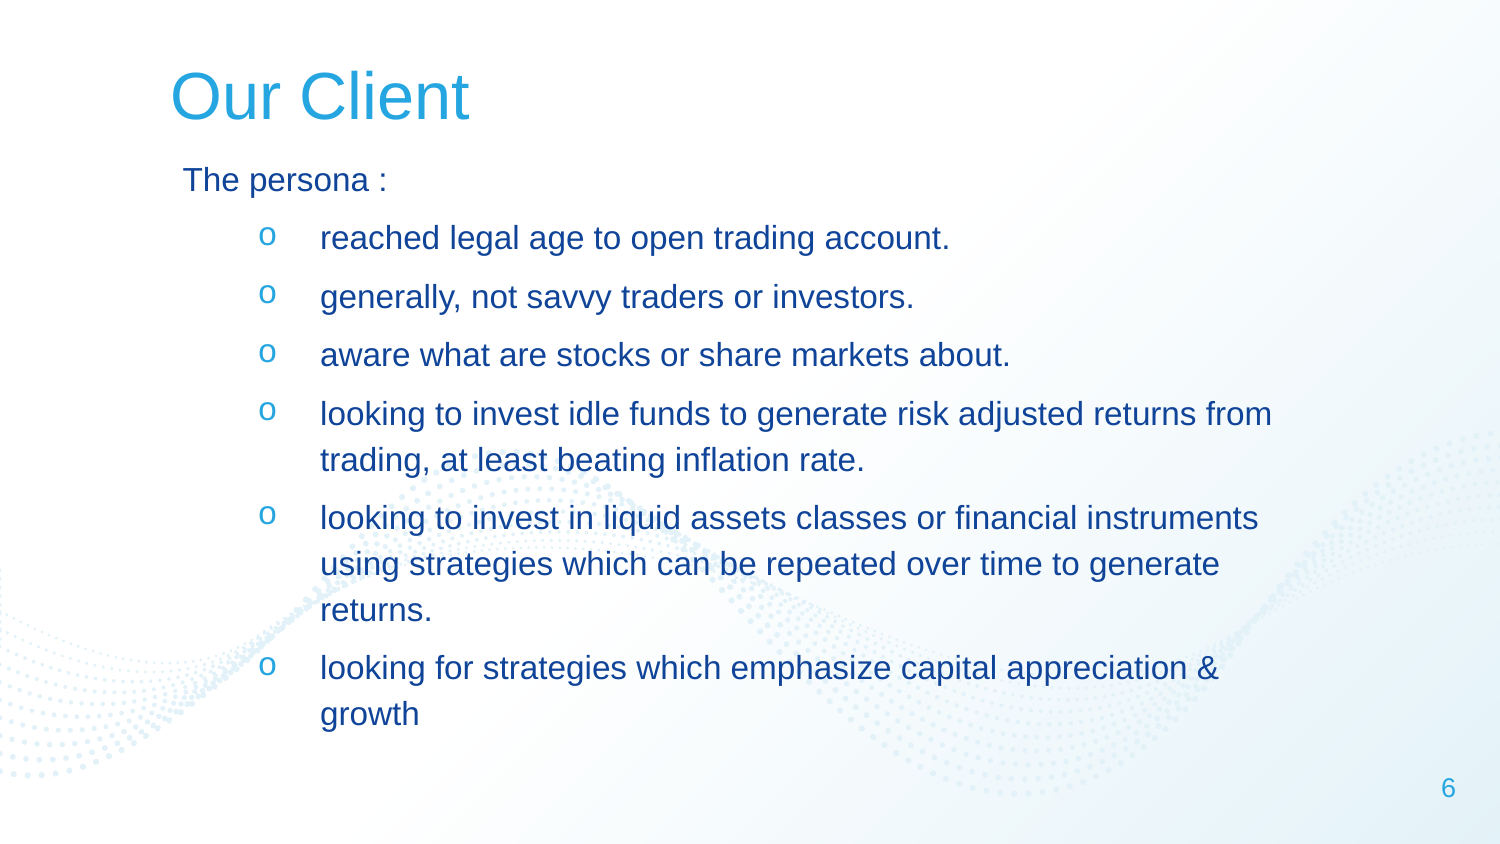

# Our Client
The persona :
reached legal age to open trading account.
generally, not savvy traders or investors.
aware what are stocks or share markets about.
looking to invest idle funds to generate risk adjusted returns from trading, at least beating inflation rate.
looking to invest in liquid assets classes or financial instruments using strategies which can be repeated over time to generate returns.
looking for strategies which emphasize capital appreciation & growth

6